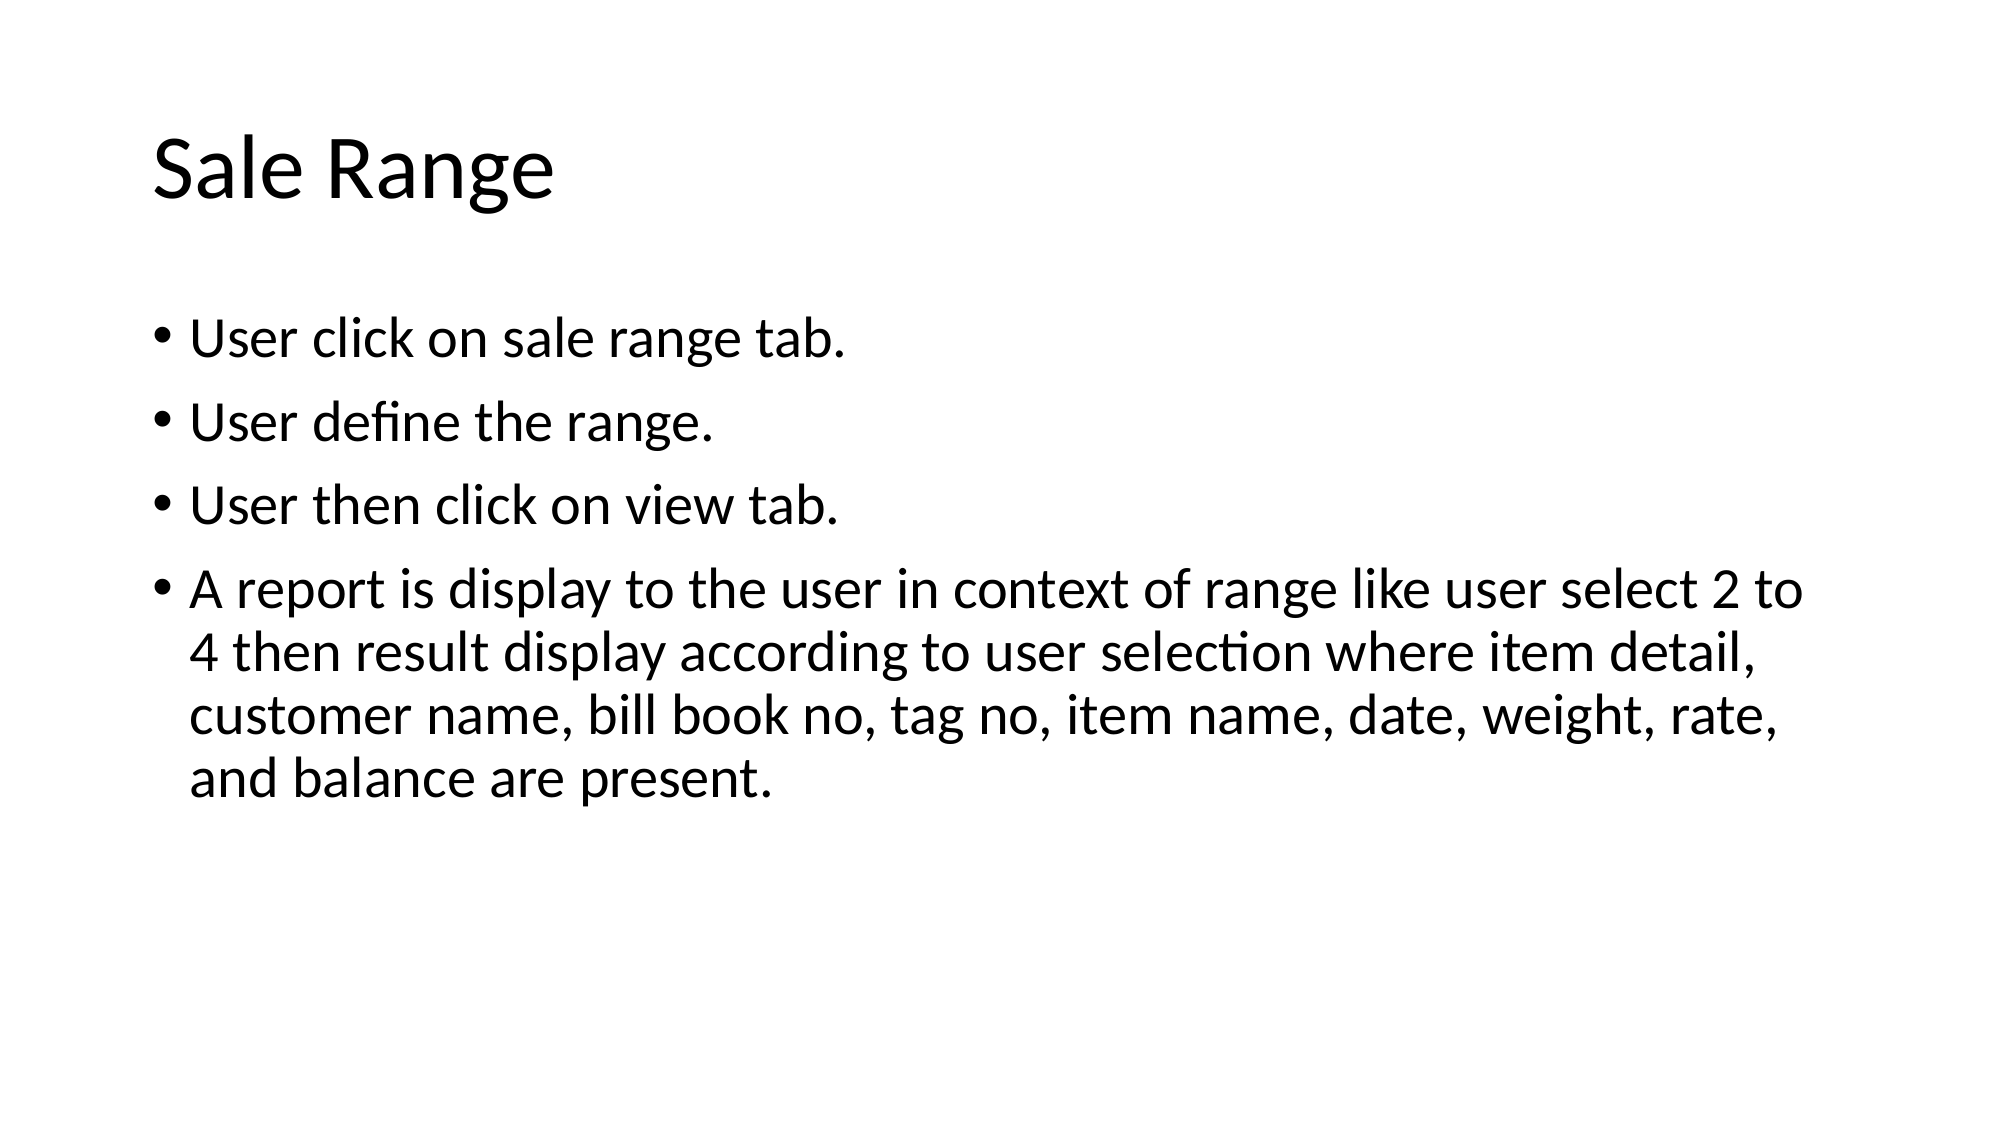

# Sale Range
User click on sale range tab.
User define the range.
User then click on view tab.
A report is display to the user in context of range like user select 2 to 4 then result display according to user selection where item detail, customer name, bill book no, tag no, item name, date, weight, rate, and balance are present.